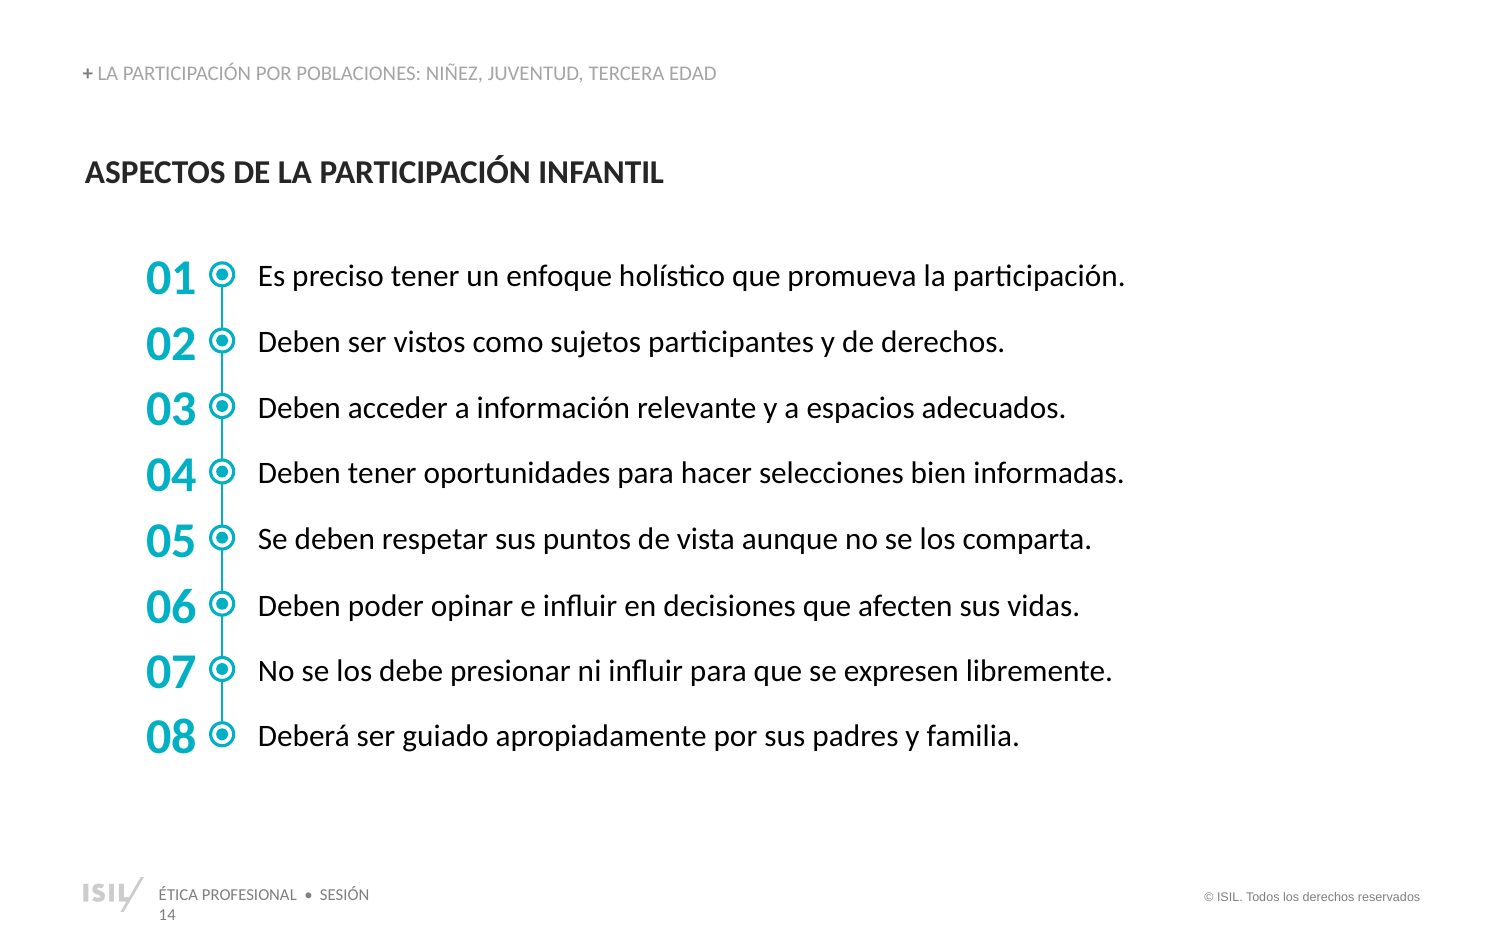

+ LA PARTICIPACIÓN POR POBLACIONES: NIÑEZ, JUVENTUD, TERCERA EDAD
ASPECTOS DE LA PARTICIPACIÓN INFANTIL
01
Es preciso tener un enfoque holístico que promueva la participación.

02
Deben ser vistos como sujetos participantes y de derechos.

03
Deben acceder a información relevante y a espacios adecuados.

04
Deben tener oportunidades para hacer selecciones bien informadas.

05
Se deben respetar sus puntos de vista aunque no se los comparta.

06
Deben poder opinar e influir en decisiones que afecten sus vidas.

07
No se los debe presionar ni influir para que se expresen libremente.

08
Deberá ser guiado apropiadamente por sus padres y familia.